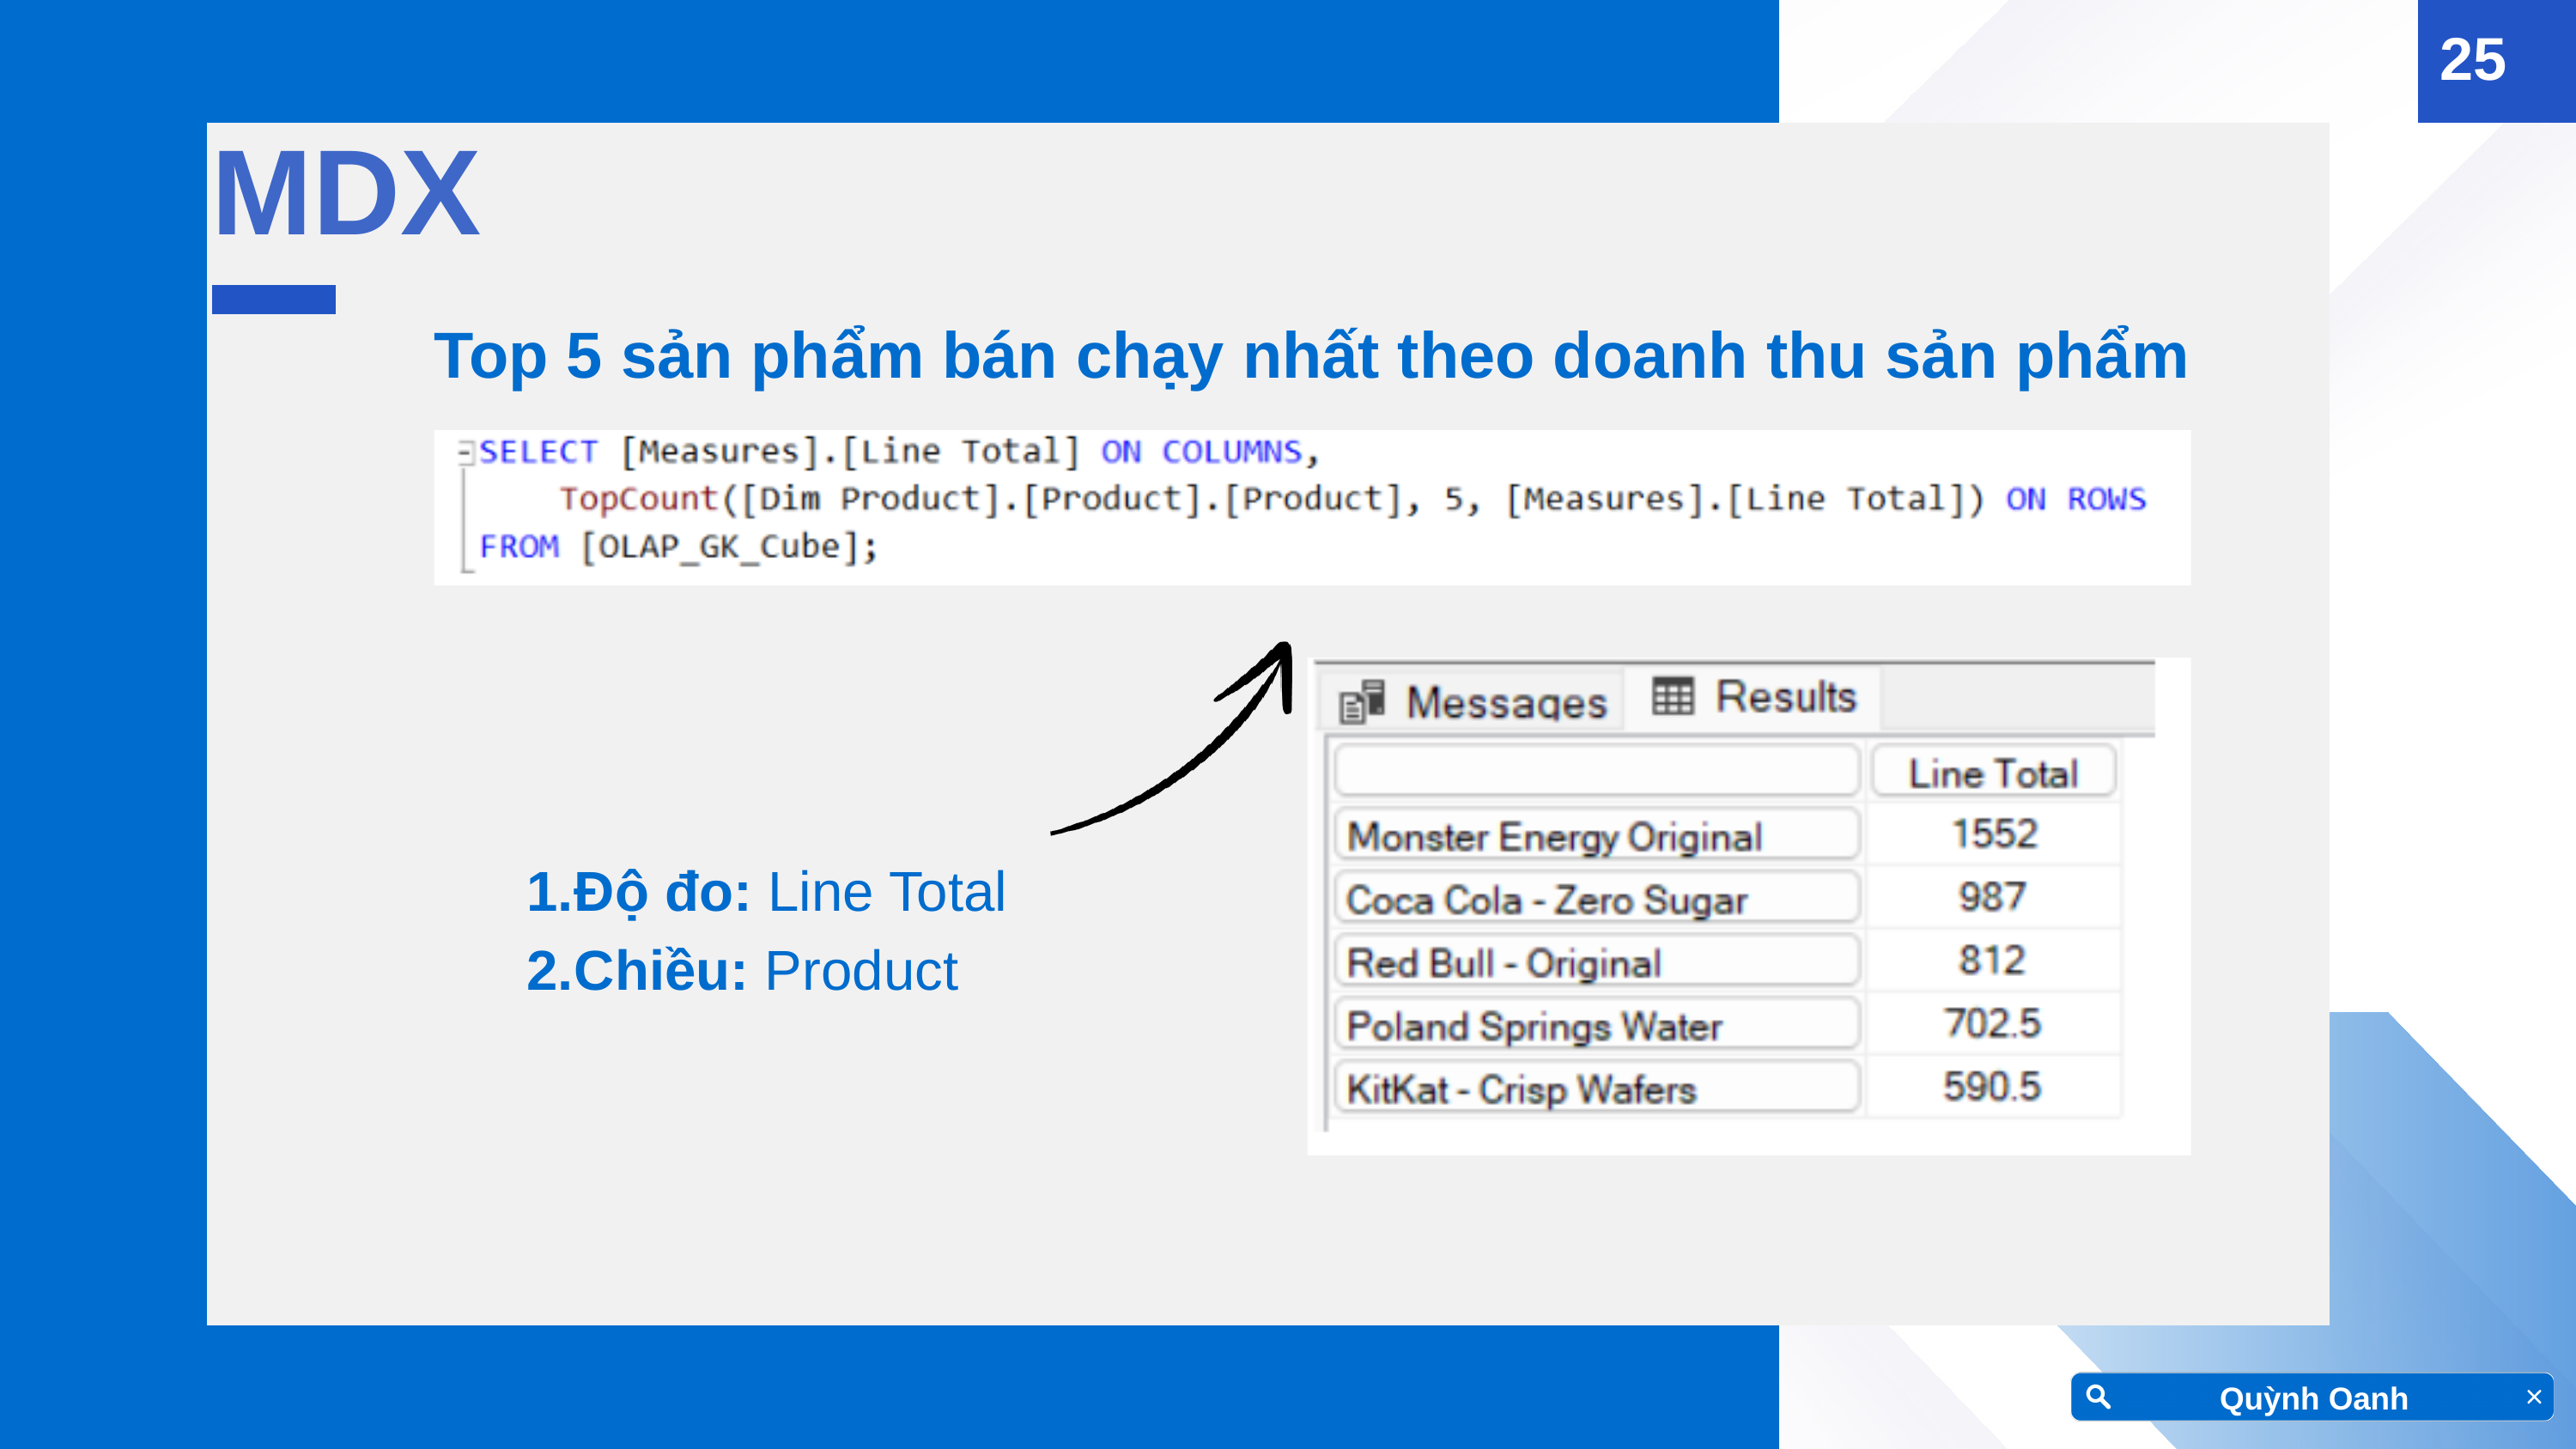

25

MDX

Top 5 sản phẩm bán chạy nhất theo doanh thu sản phẩm

Độ đo: Line Total
Chiều: Product

Quỳnh Oanh